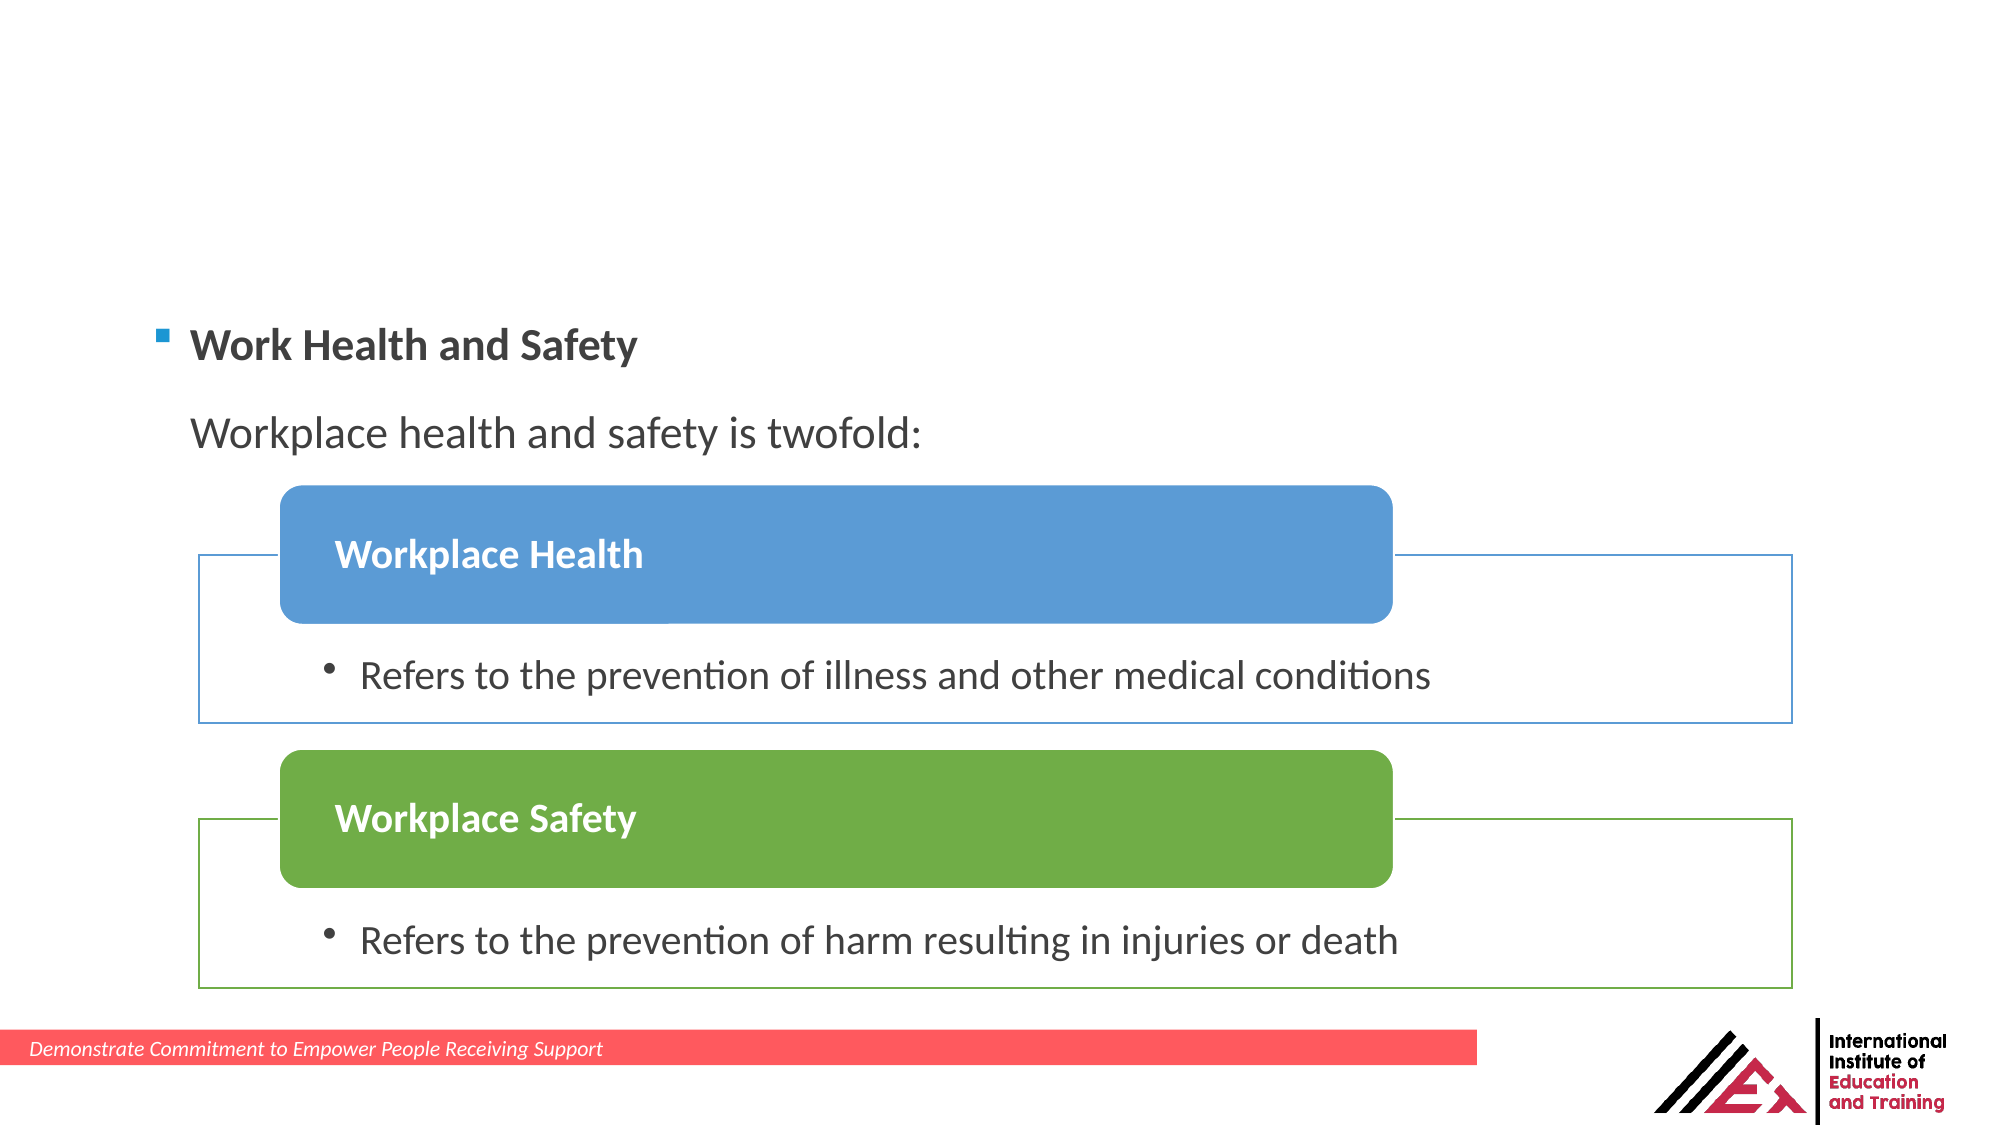

Work Health and Safety
Workplace health and safety is twofold:
Refers to the prevention of illness and other medical conditions
Workplace Health
Refers to the prevention of harm resulting in injuries or death
Workplace Safety
Demonstrate Commitment to Empower People Receiving Support